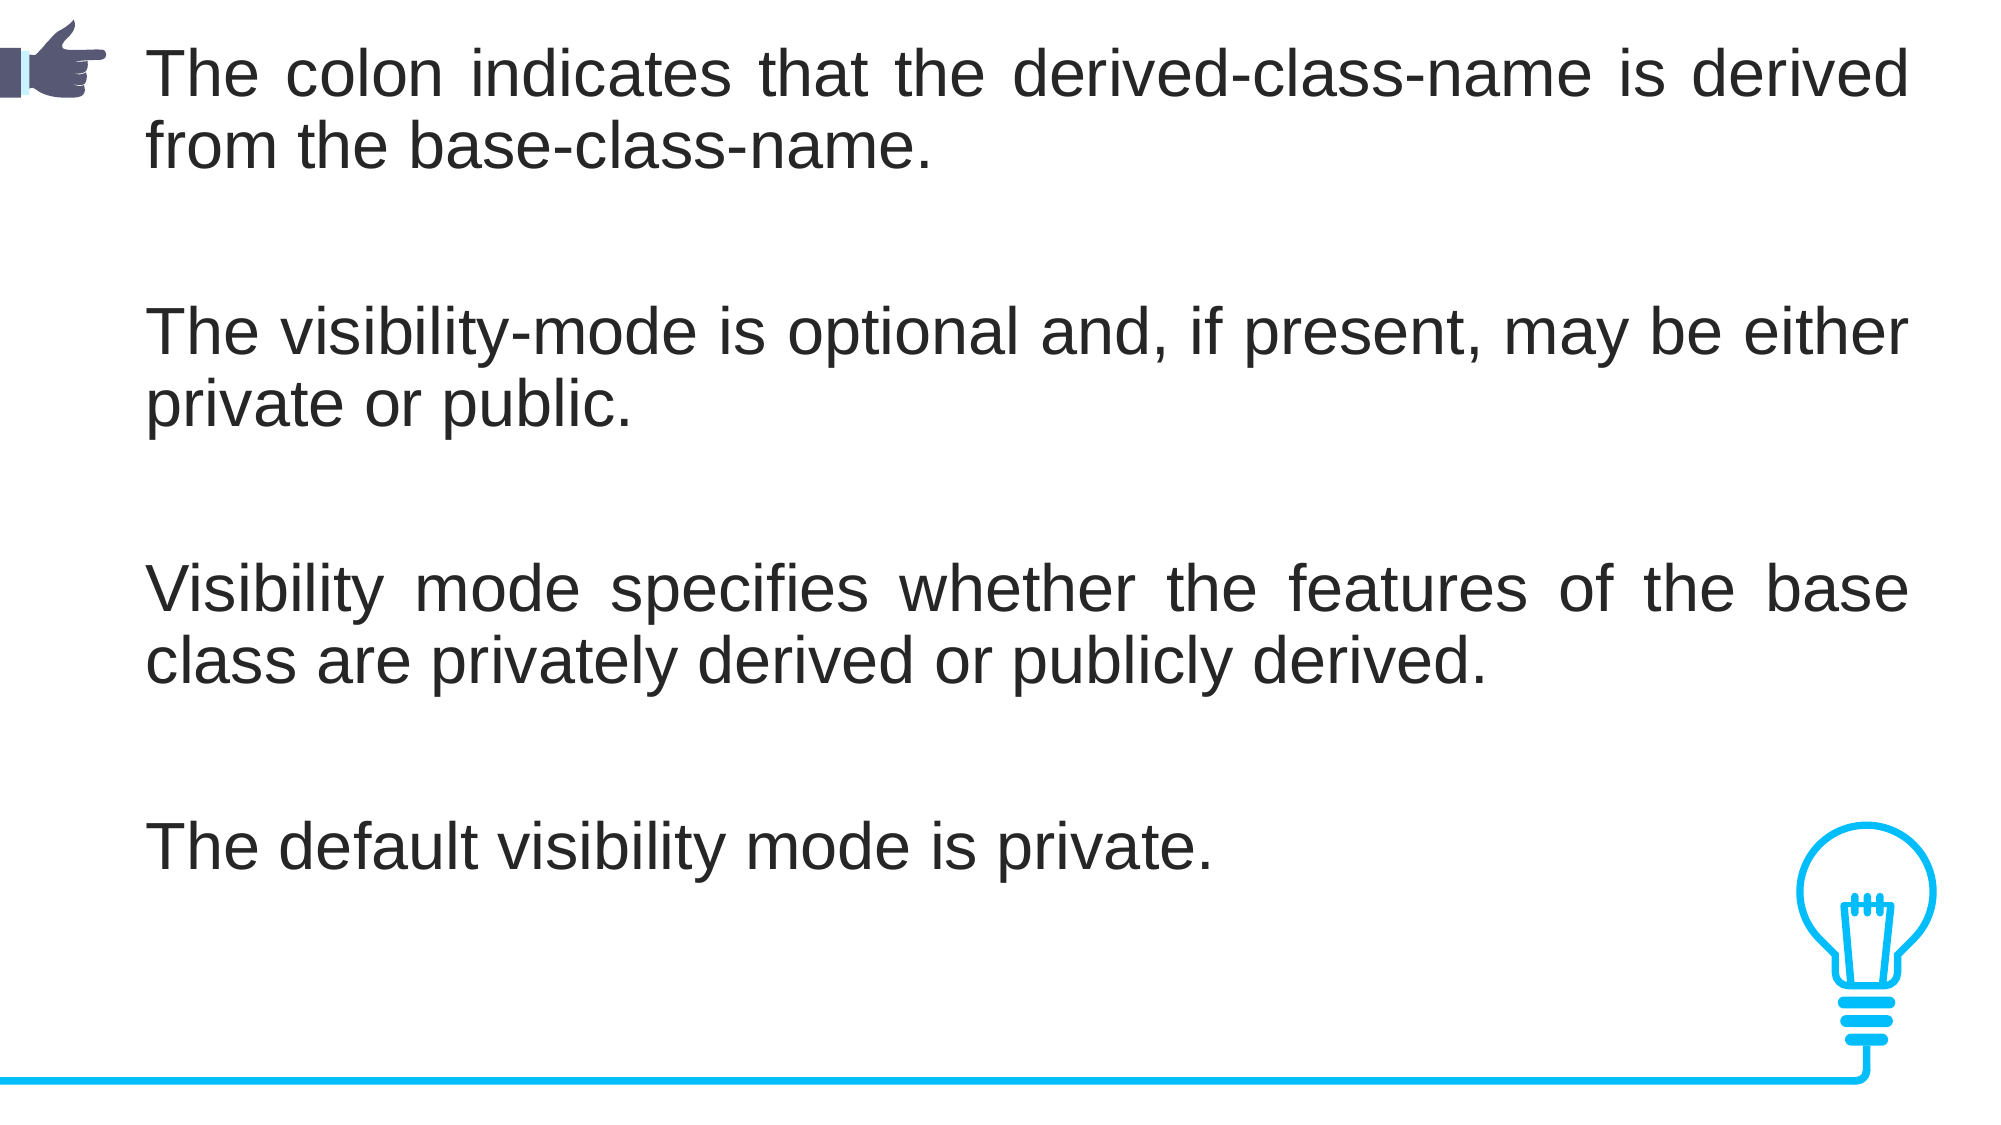

The colon indicates that the derived-class-name is derived from the base-class-name.

The visibility-mode is optional and, if present, may be either private or public.

Visibility mode specifies whether the features of the base class are privately derived or publicly derived.

The default visibility mode is private.